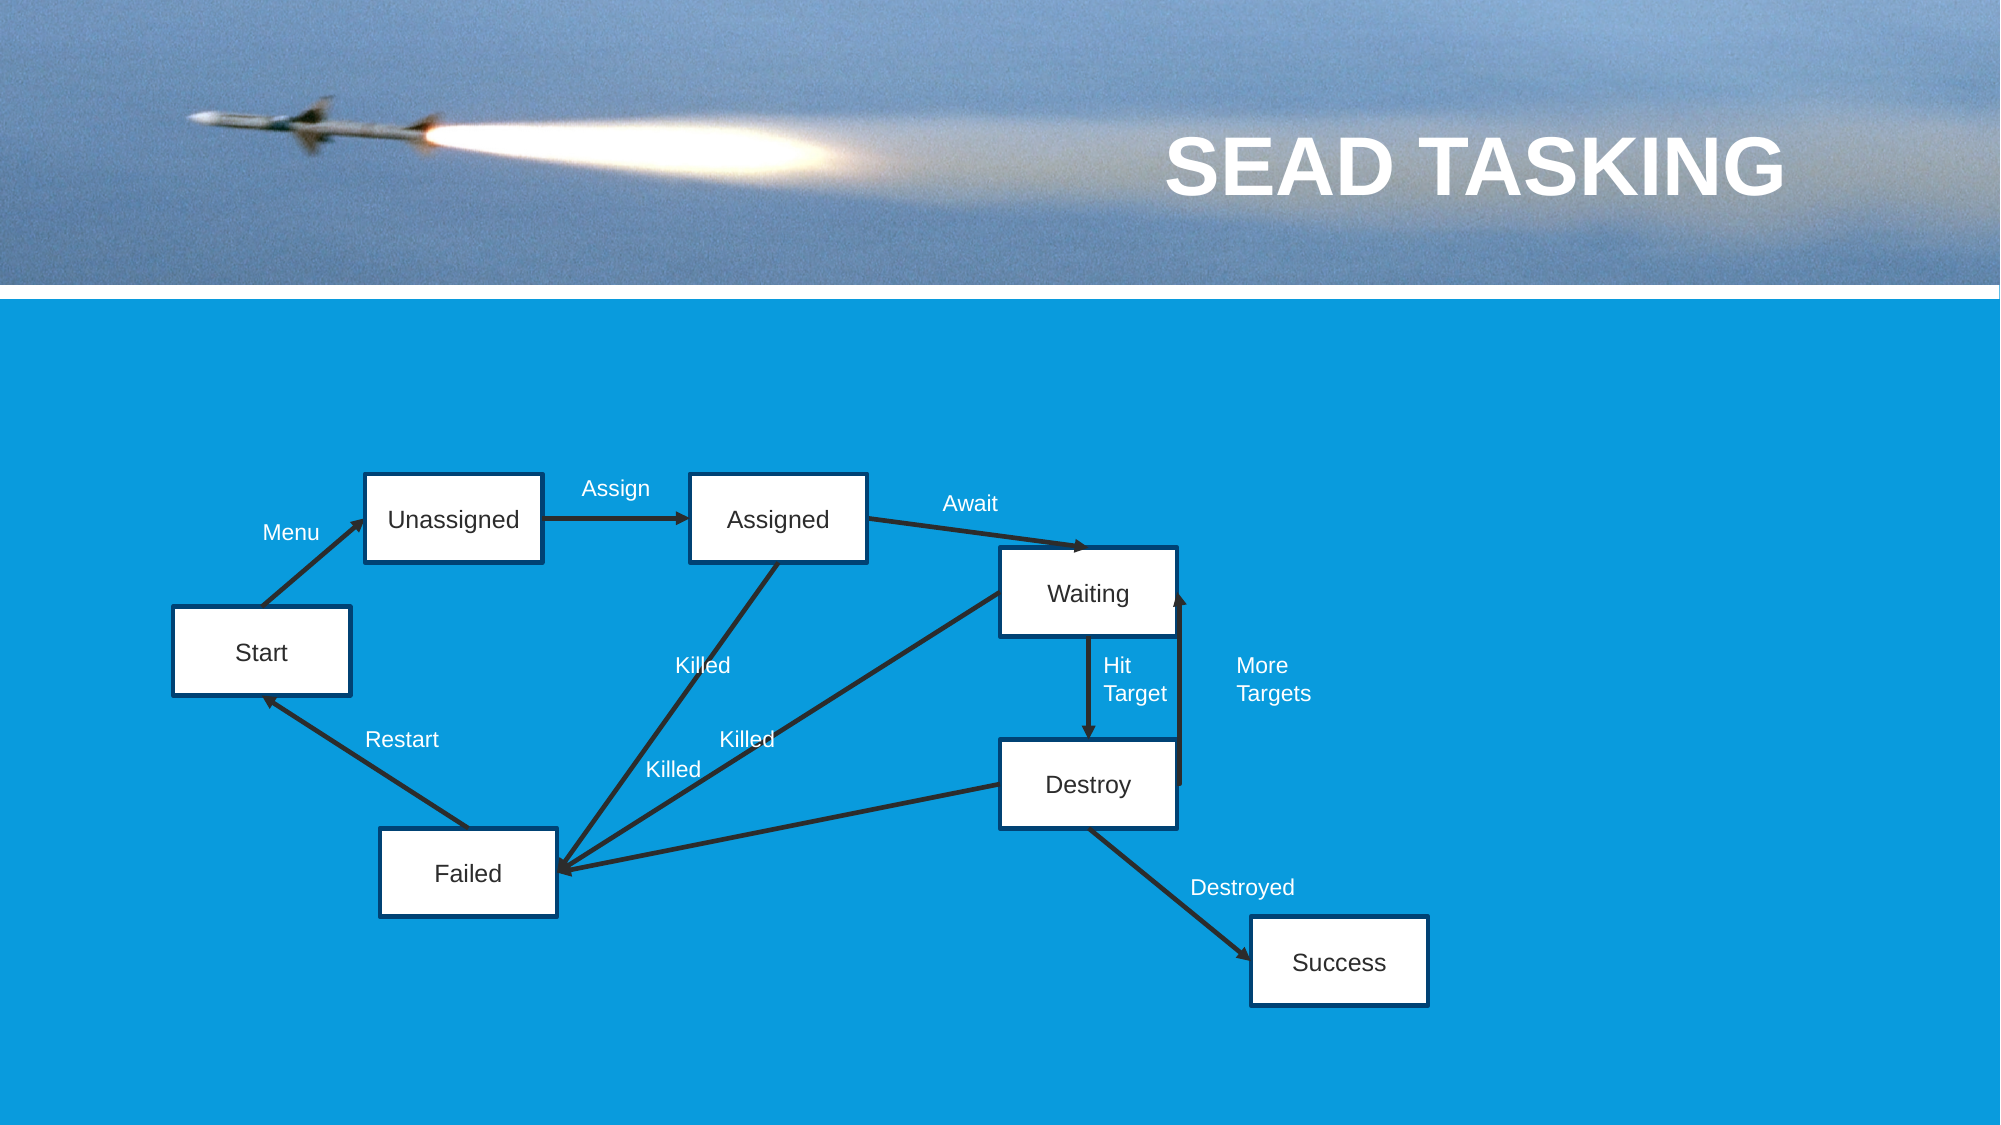

# SEAD TASKING
Unassigned
Assign
Assigned
Await
Menu
Waiting
Start
More
Targets
Hit
Target
Killed
Restart
Killed
Destroy
Killed
Failed
Destroyed
Success